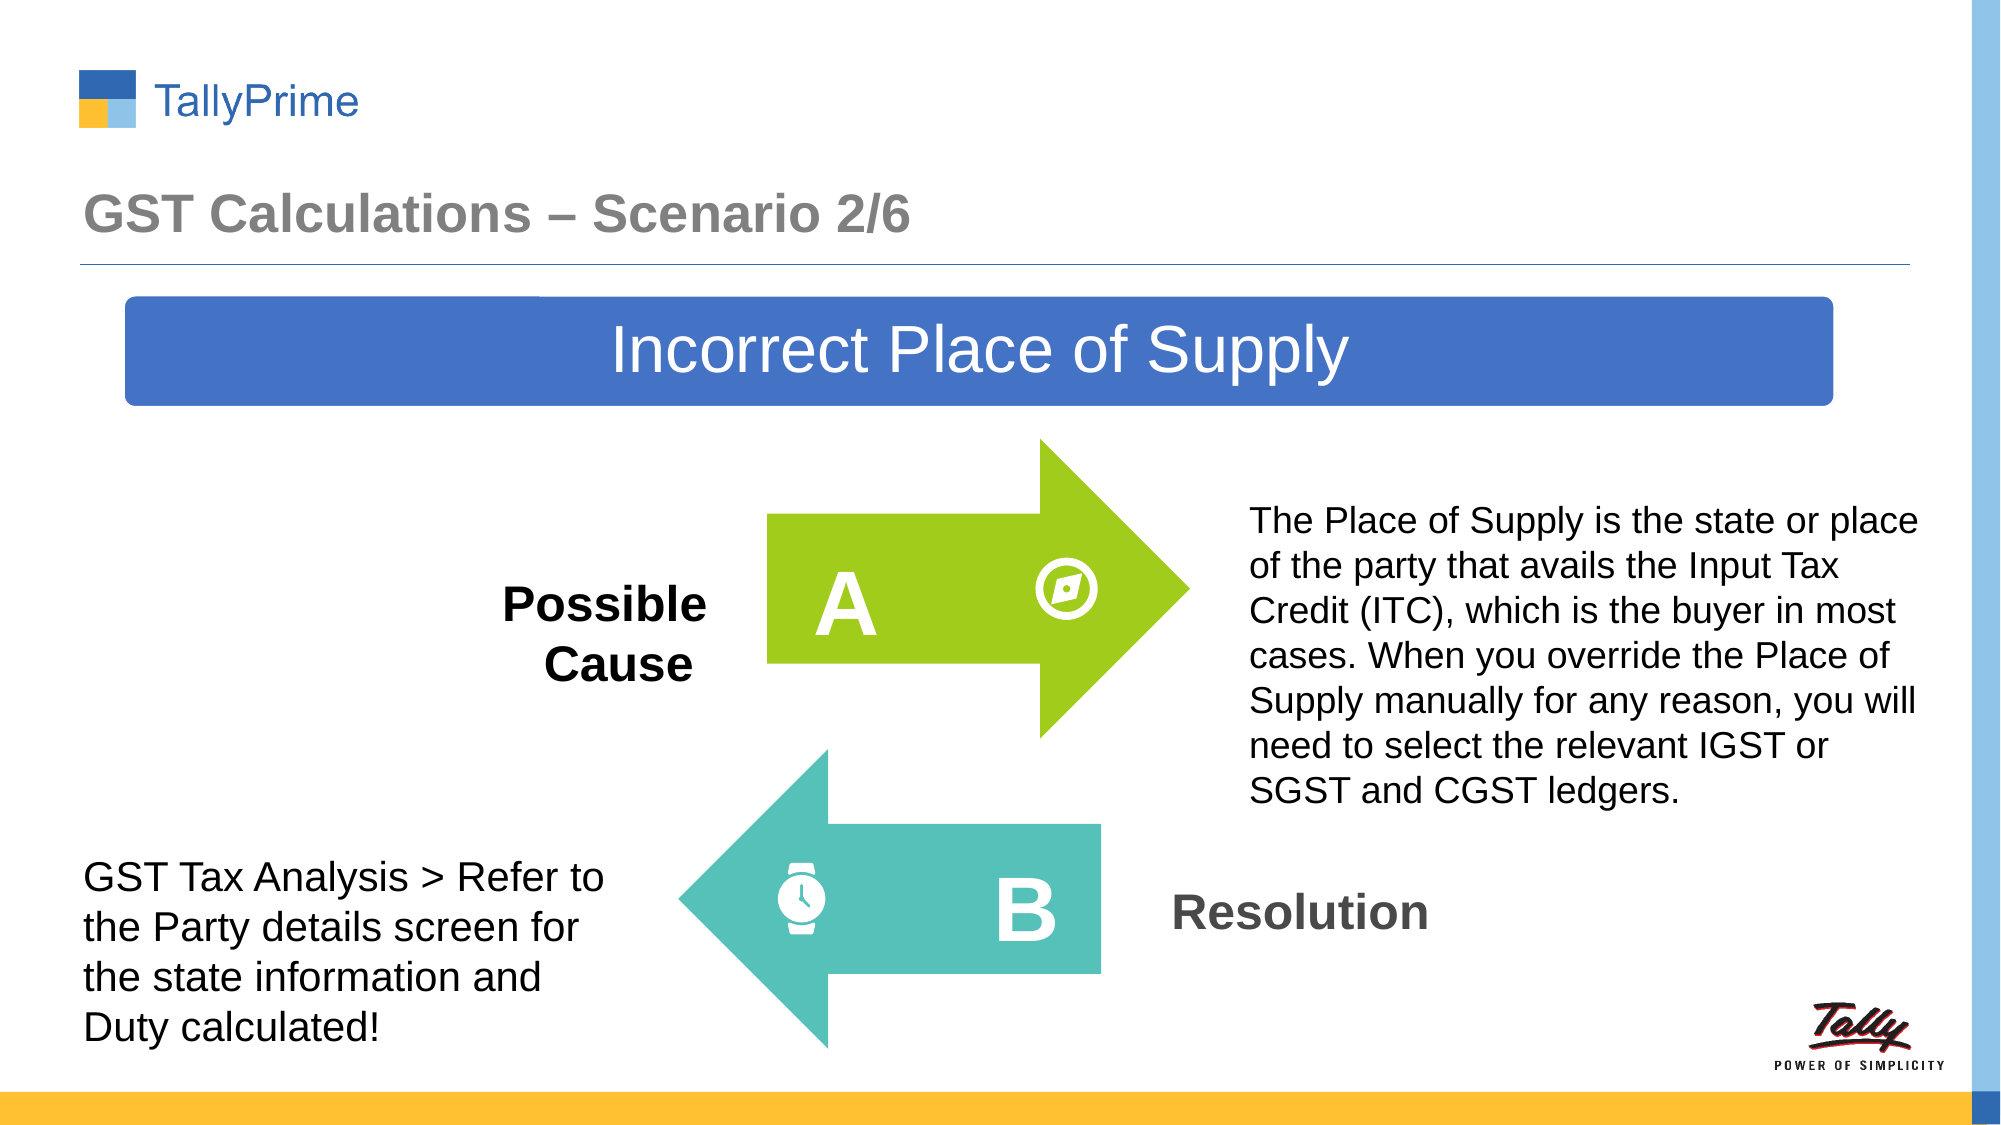

# GST Calculations – Scenario 2/6
Incorrect Place of Supply

A

B
The Place of Supply is the state or place of the party that avails the Input Tax Credit (ITC), which is the buyer in most cases. When you override the Place of Supply manually for any reason, you will need to select the relevant IGST or SGST and CGST ledgers.

Possible Cause

GST Tax Analysis > Refer to the Party details screen for the state information and Duty calculated!

Resolution